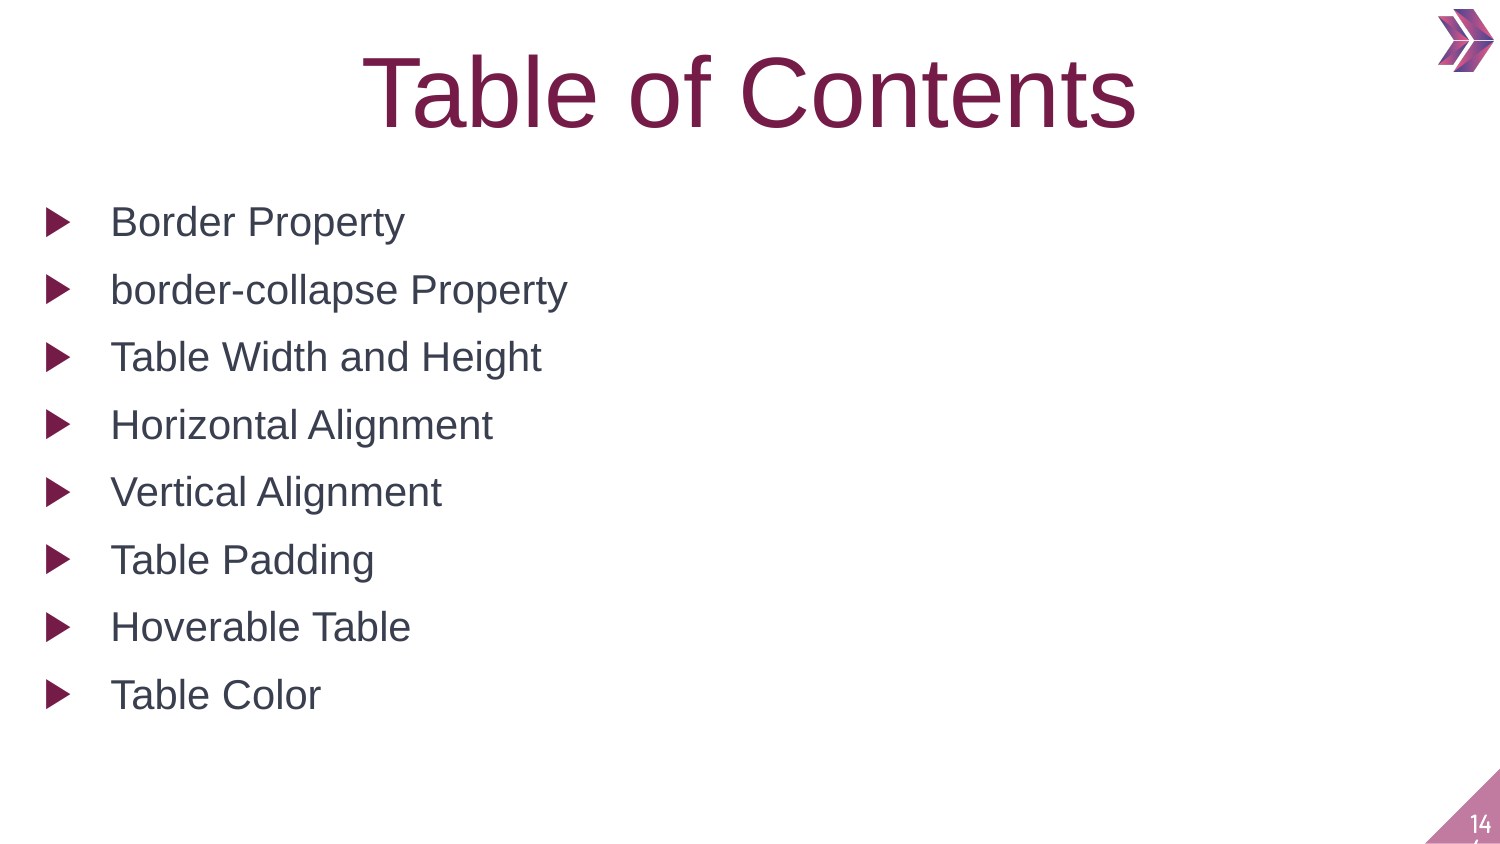

Table of Contents
Border Property
border-collapse Property
Table Width and Height
Horizontal Alignment
Vertical Alignment
Table Padding
Hoverable Table
Table Color

144